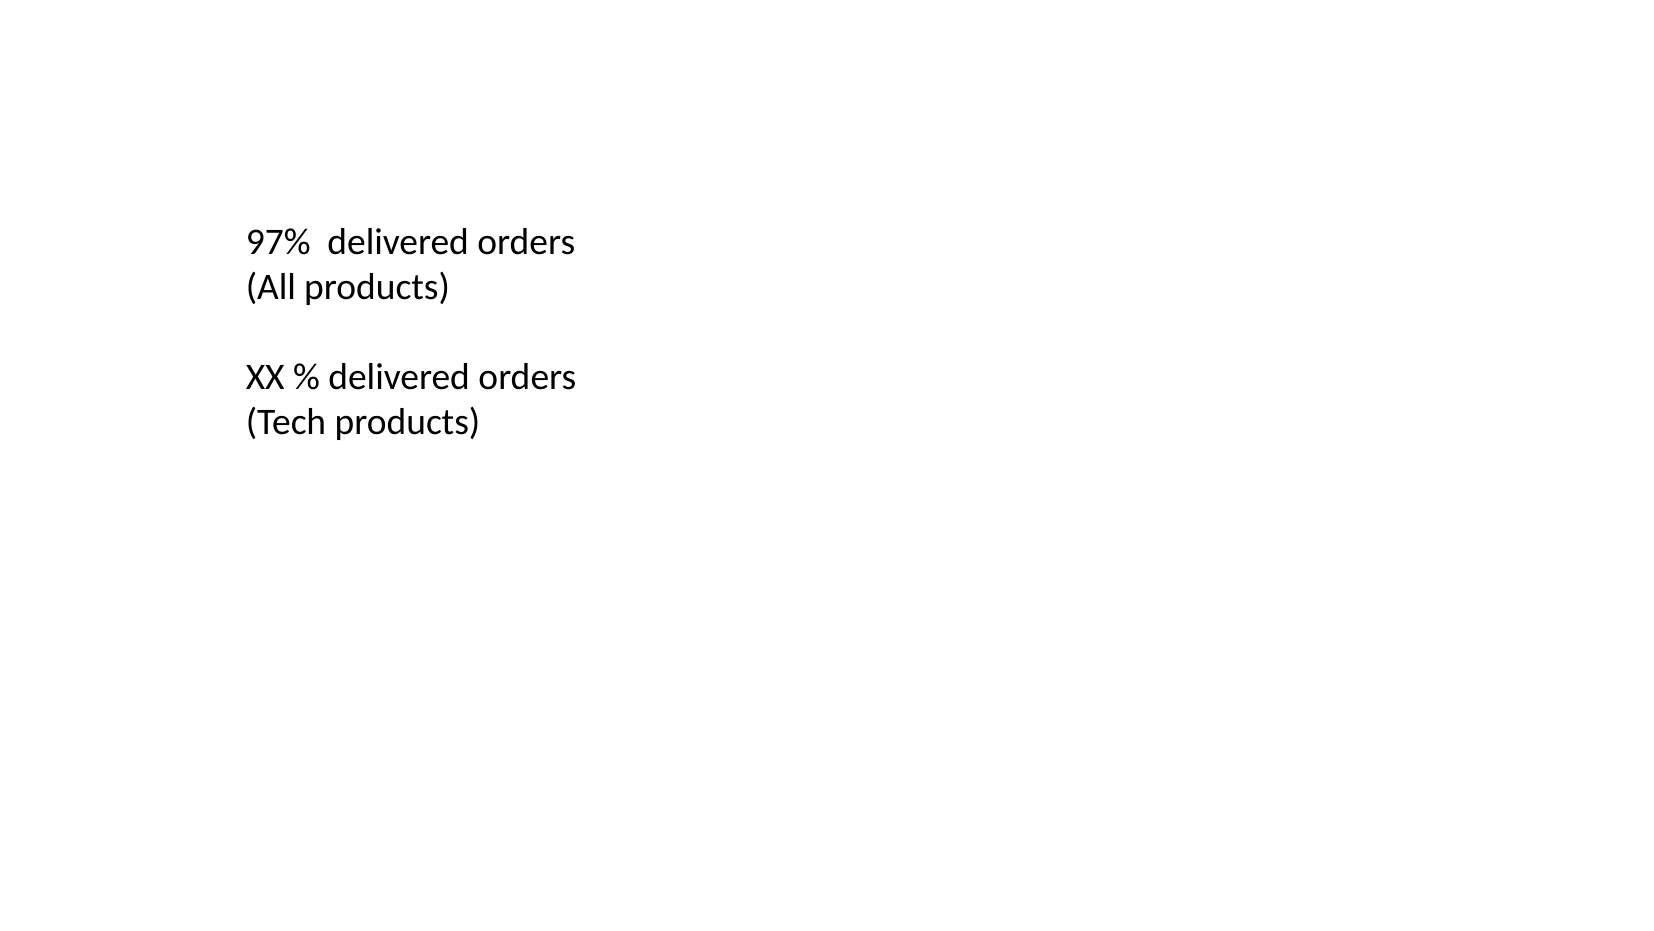

97%  delivered orders
(All products)

XX % delivered orders
(Tech products)